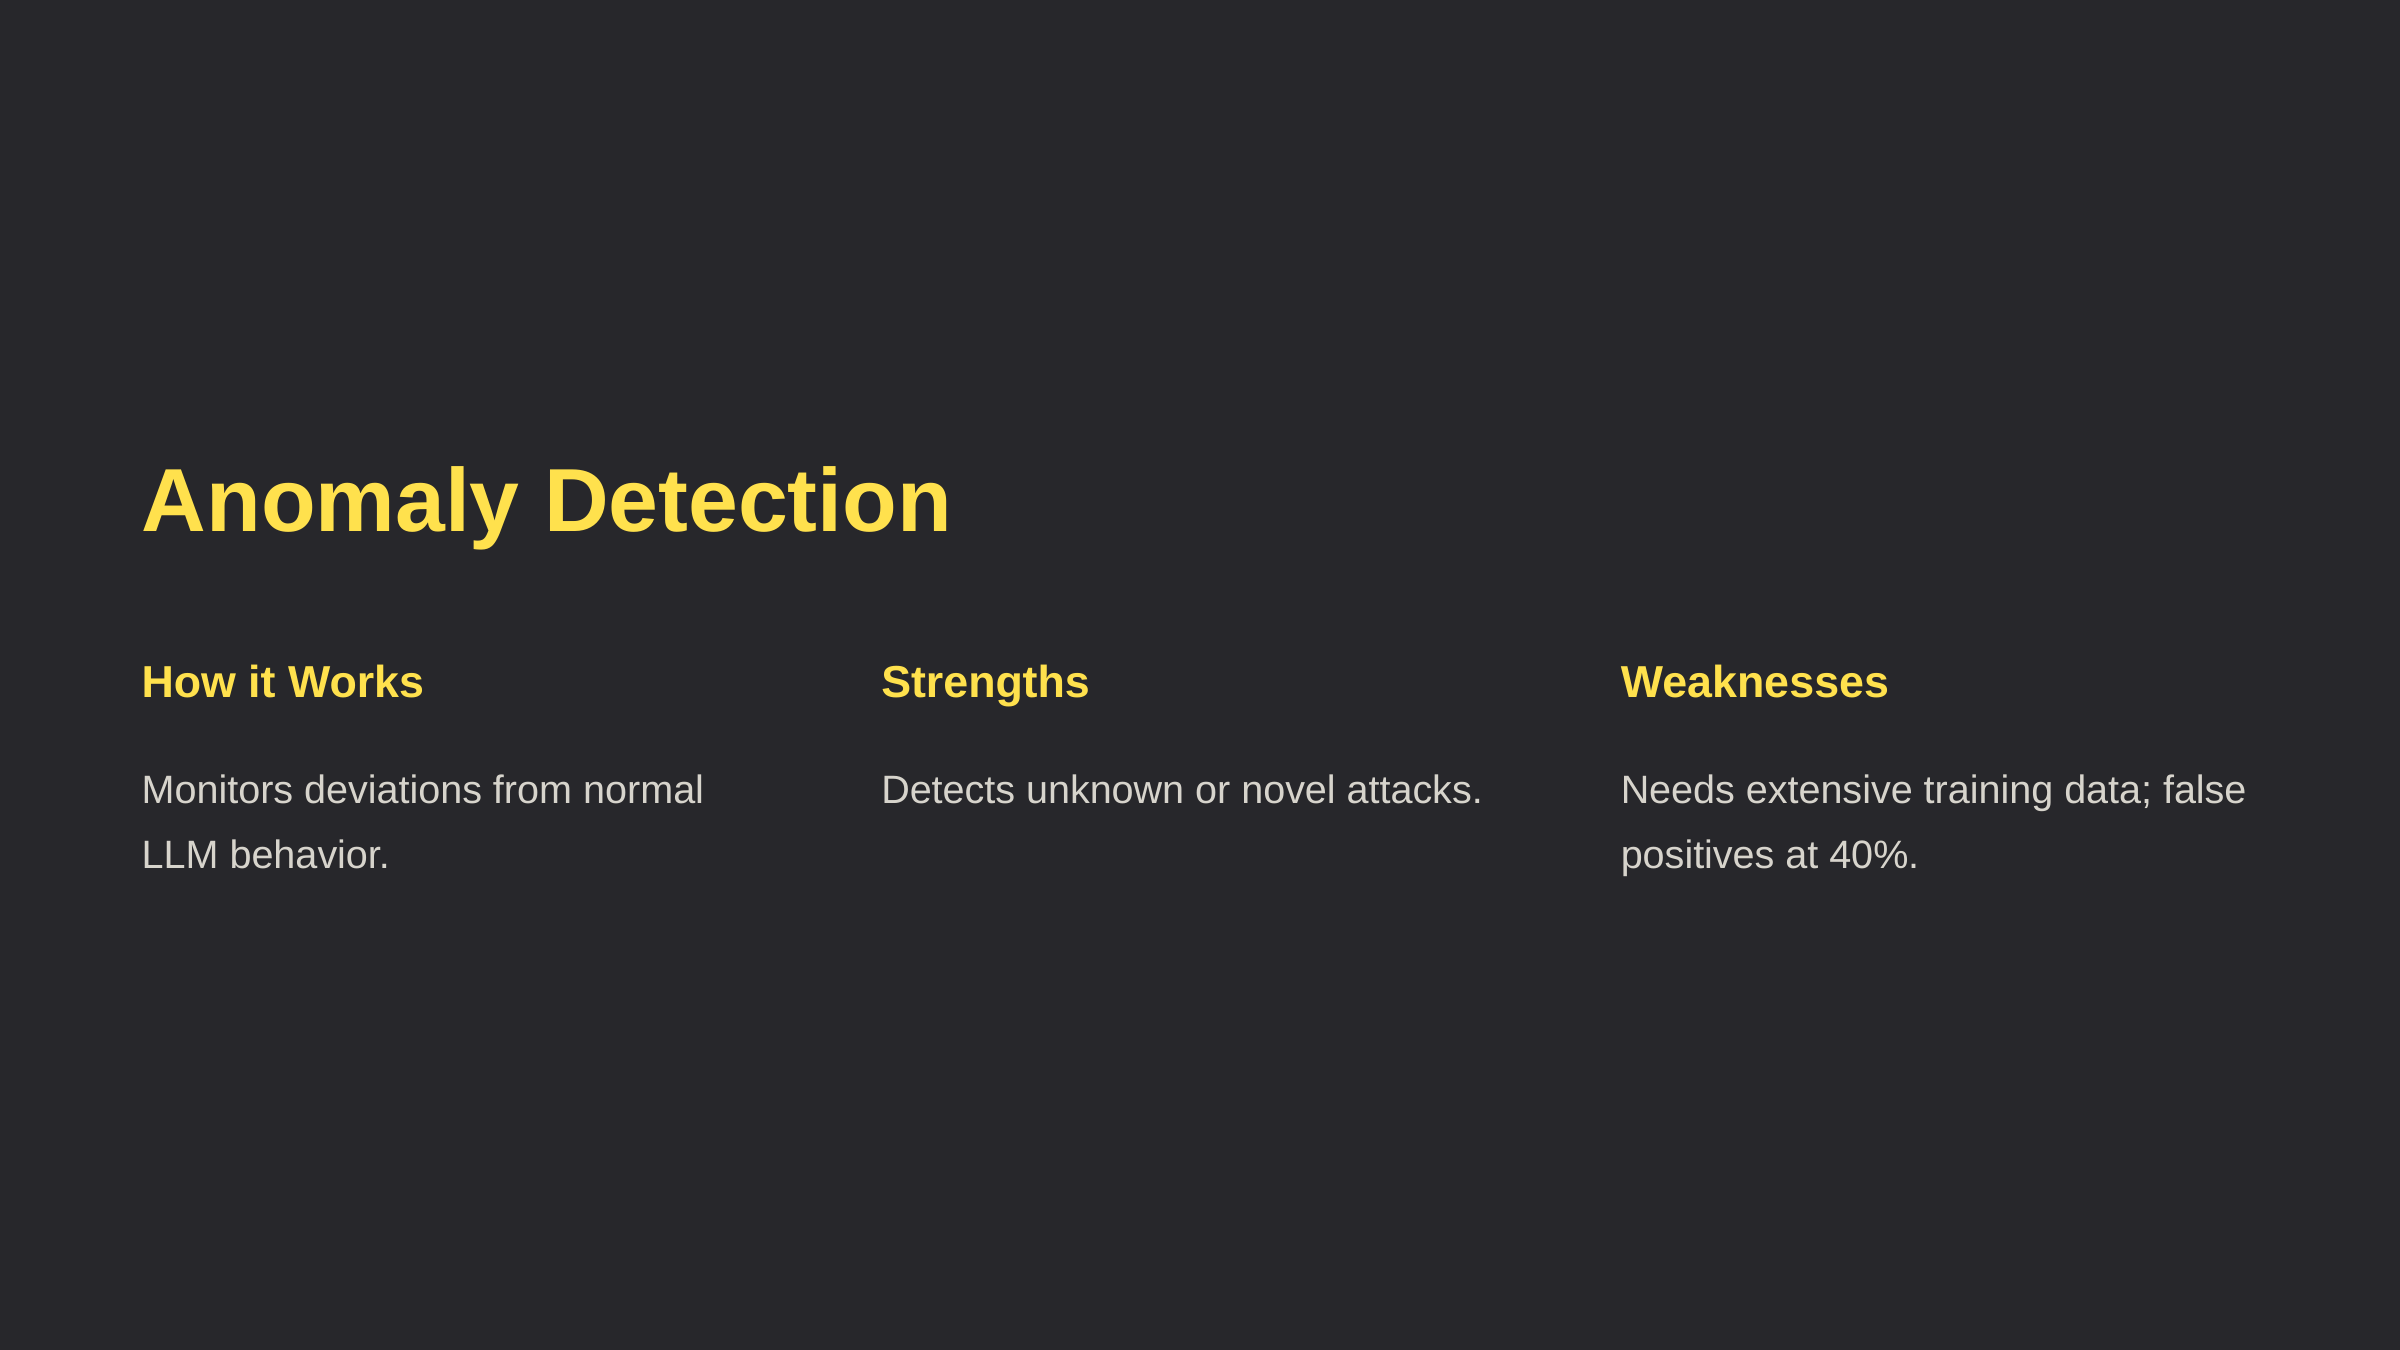

Anomaly Detection
How it Works
Strengths
Weaknesses
Monitors deviations from normal LLM behavior.
Detects unknown or novel attacks.
Needs extensive training data; false positives at 40%.